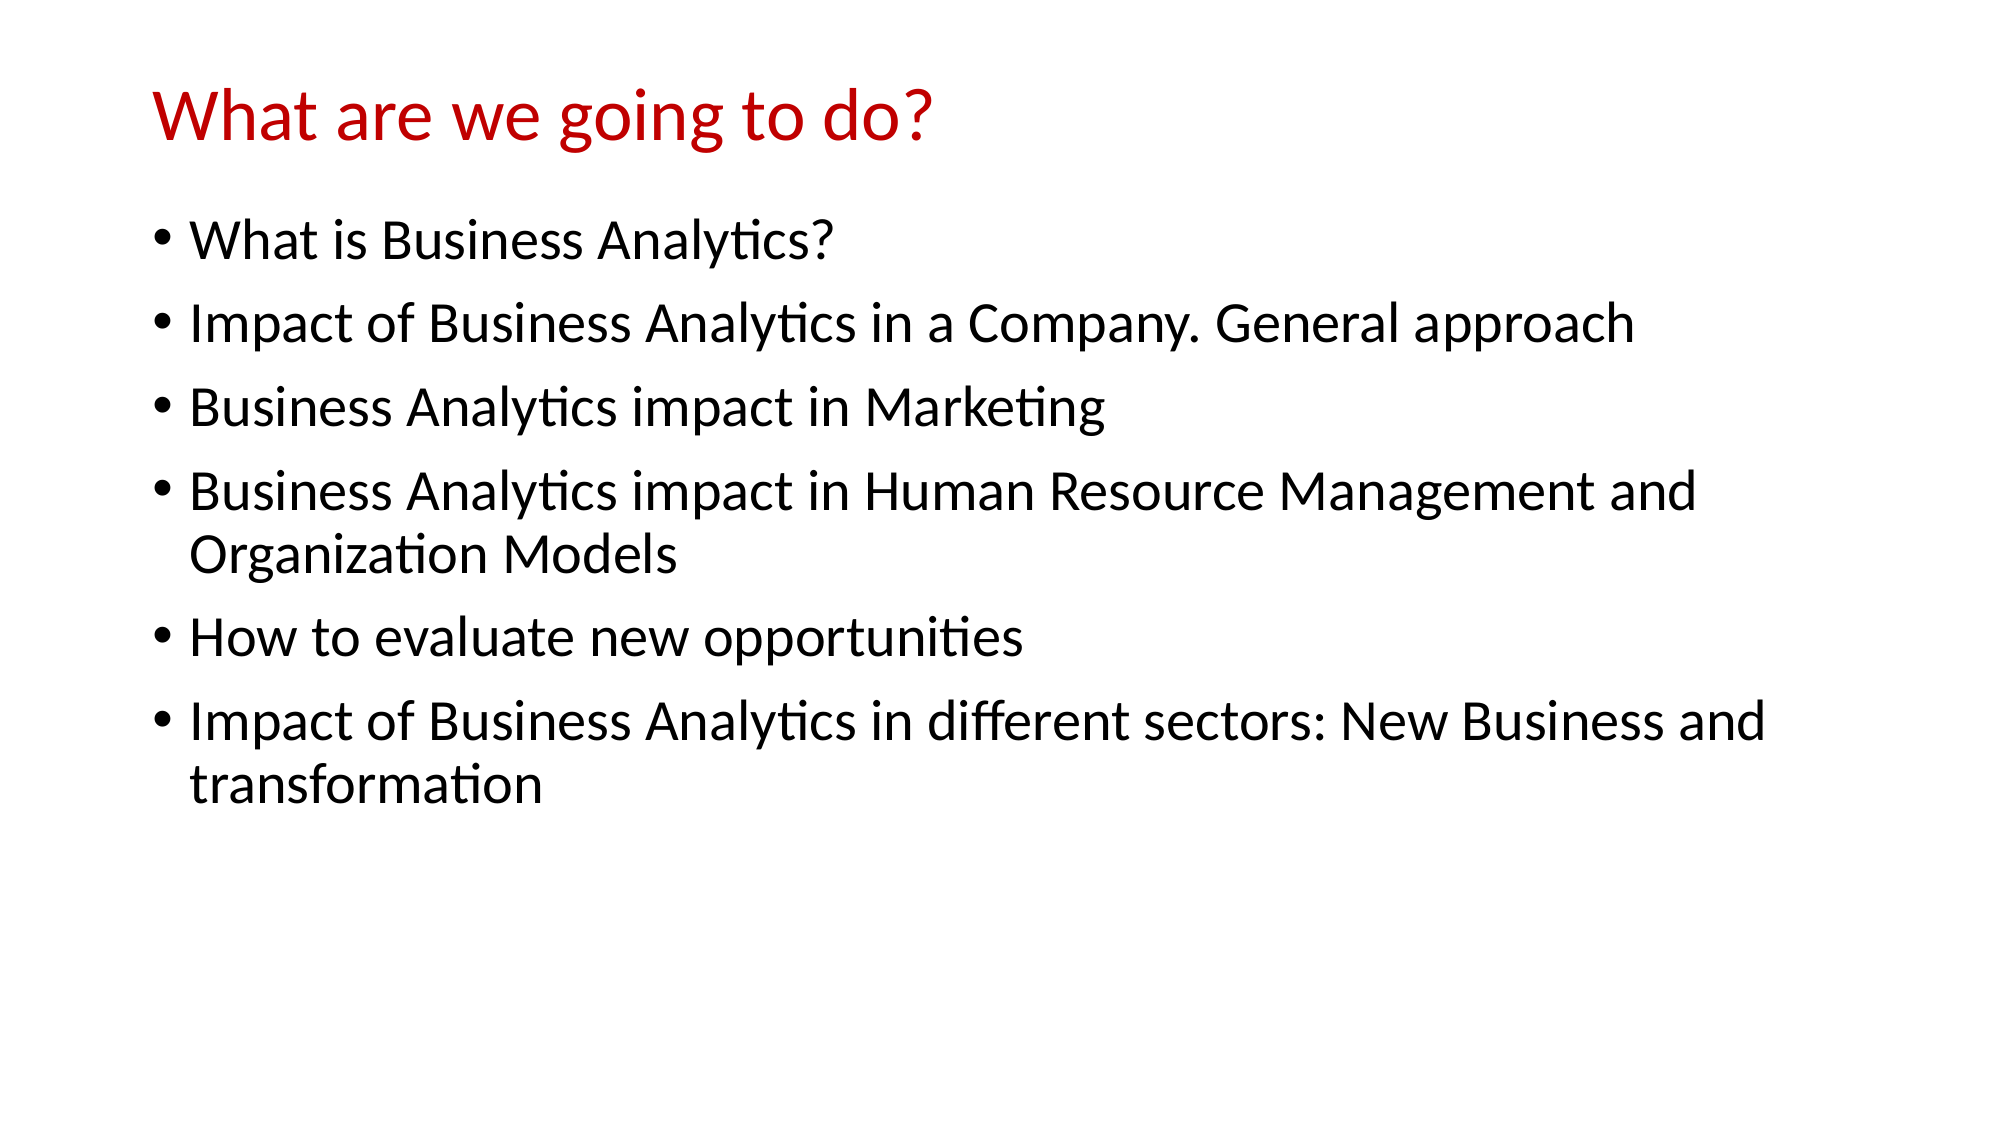

# What are we going to do?
What is Business Analytics?
Impact of Business Analytics in a Company. General approach
Business Analytics impact in Marketing
Business Analytics impact in Human Resource Management and Organization Models
How to evaluate new opportunities
Impact of Business Analytics in different sectors: New Business and transformation